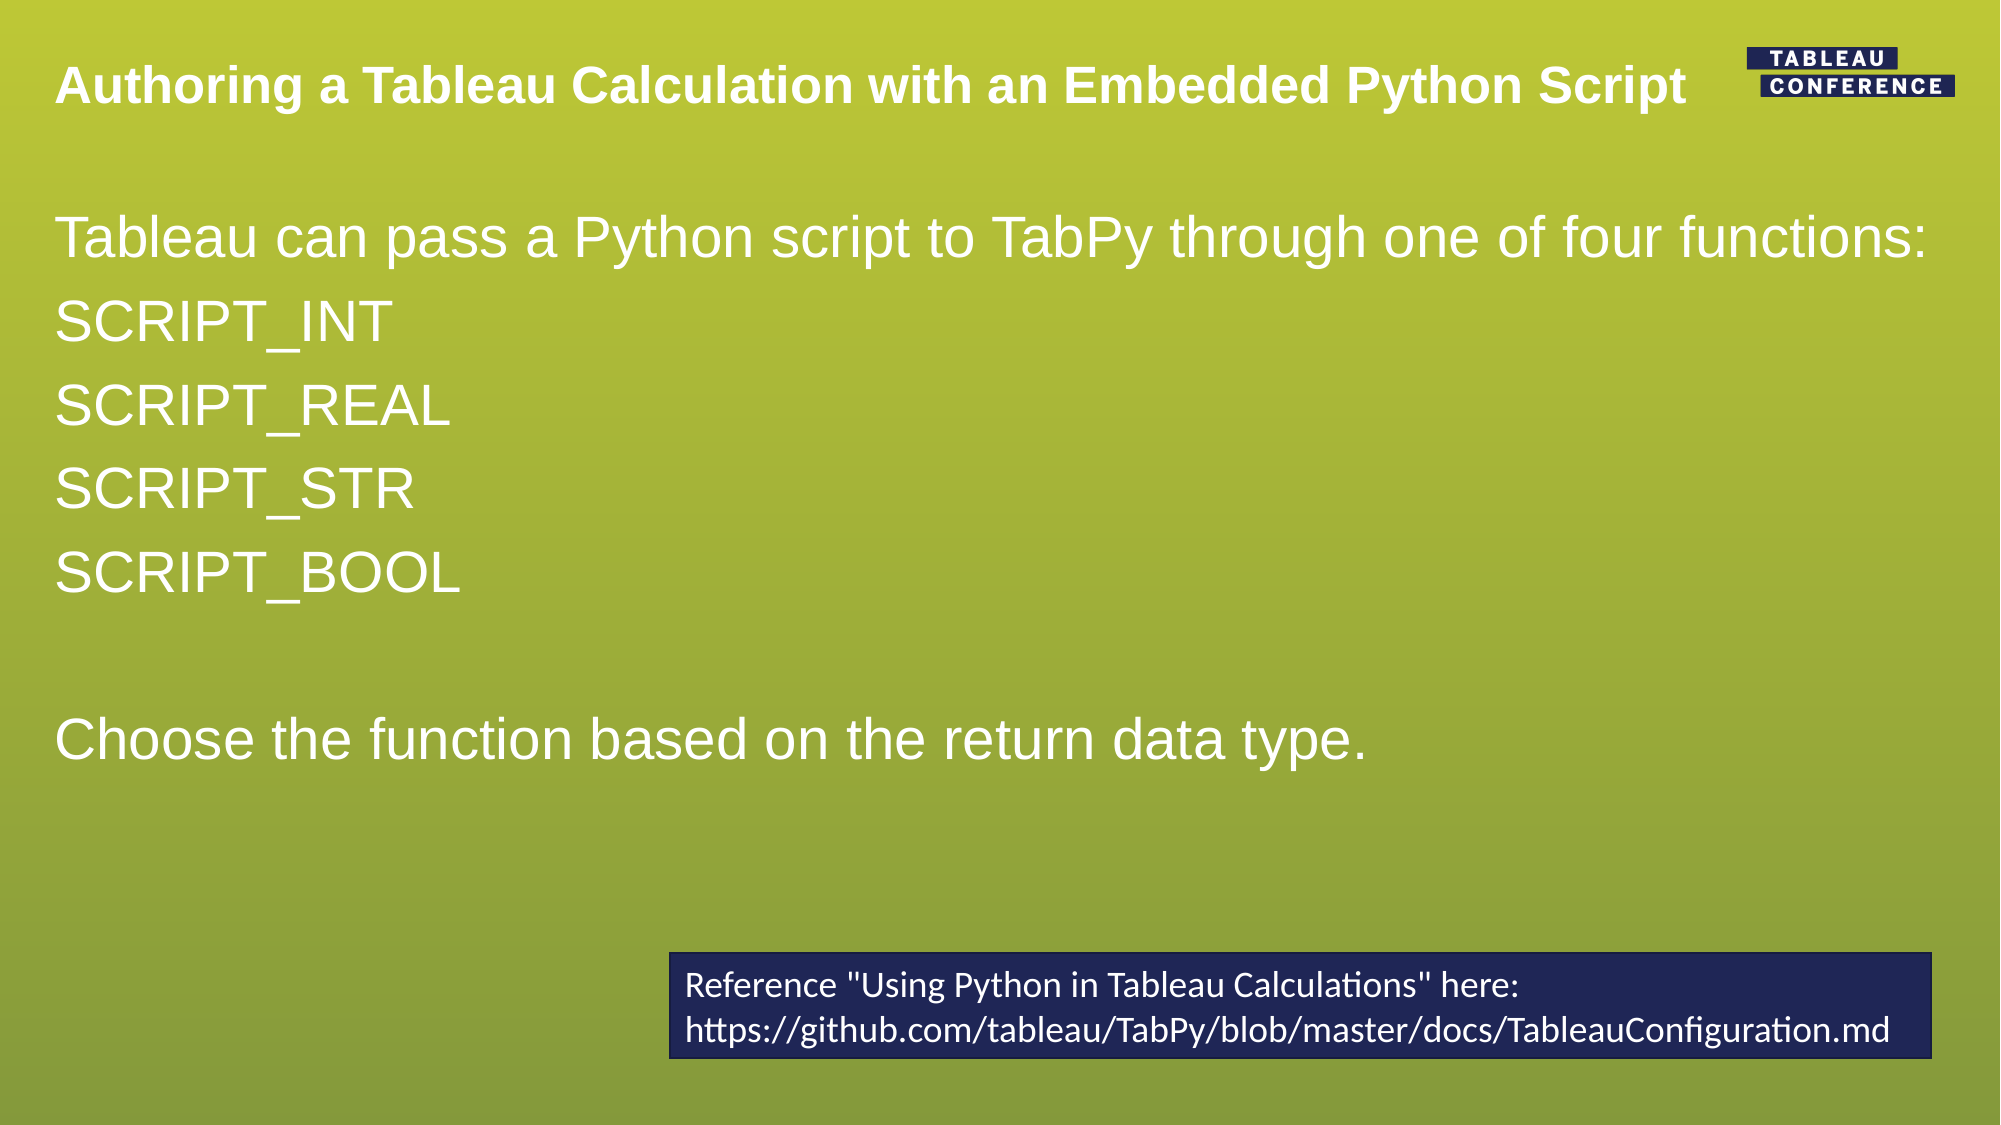

# Authoring a Tableau Calculation with an Embedded Python Script
Tableau can pass a Python script to TabPy through one of four functions:
SCRIPT_INT
SCRIPT_REAL
SCRIPT_STR
SCRIPT_BOOL

Choose the function based on the return data type.
Reference "Using Python in Tableau Calculations" here: https://github.com/tableau/TabPy/blob/master/docs/TableauConfiguration.md